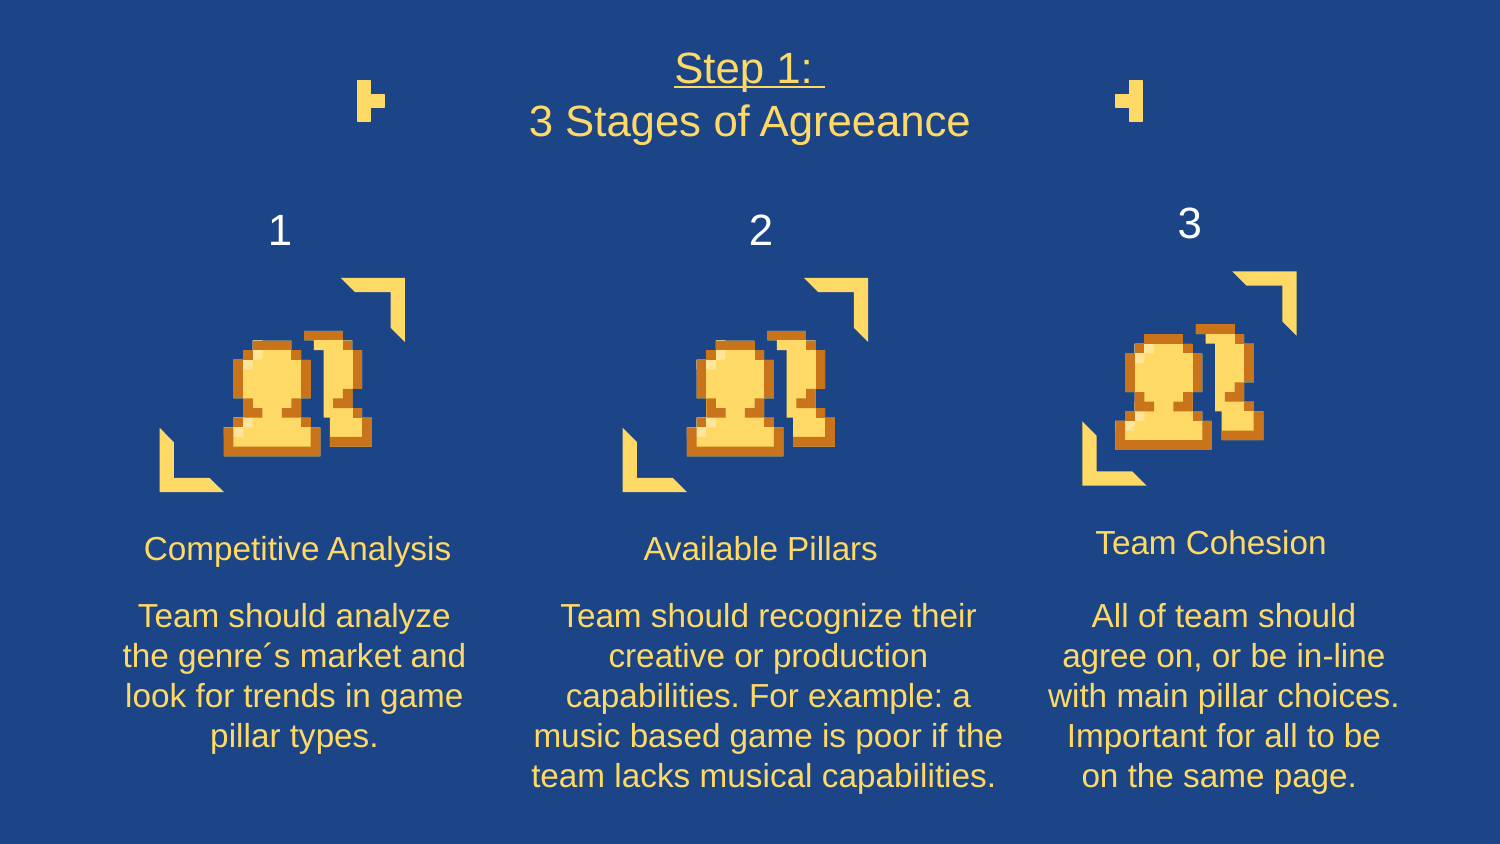

# Step 1:
3 Stages of Agreeance

3
1
2

Team Cohesion
Competitive Analysis
Available Pillars
Team should analyze the genre´s market and look for trends in game pillar types.

Team should recognize their creative or production capabilities. For example: a music based game is poor if the team lacks musical capabilities.

All of team should agree on, or be in-line with main pillar choices. Important for all to be on the same page.